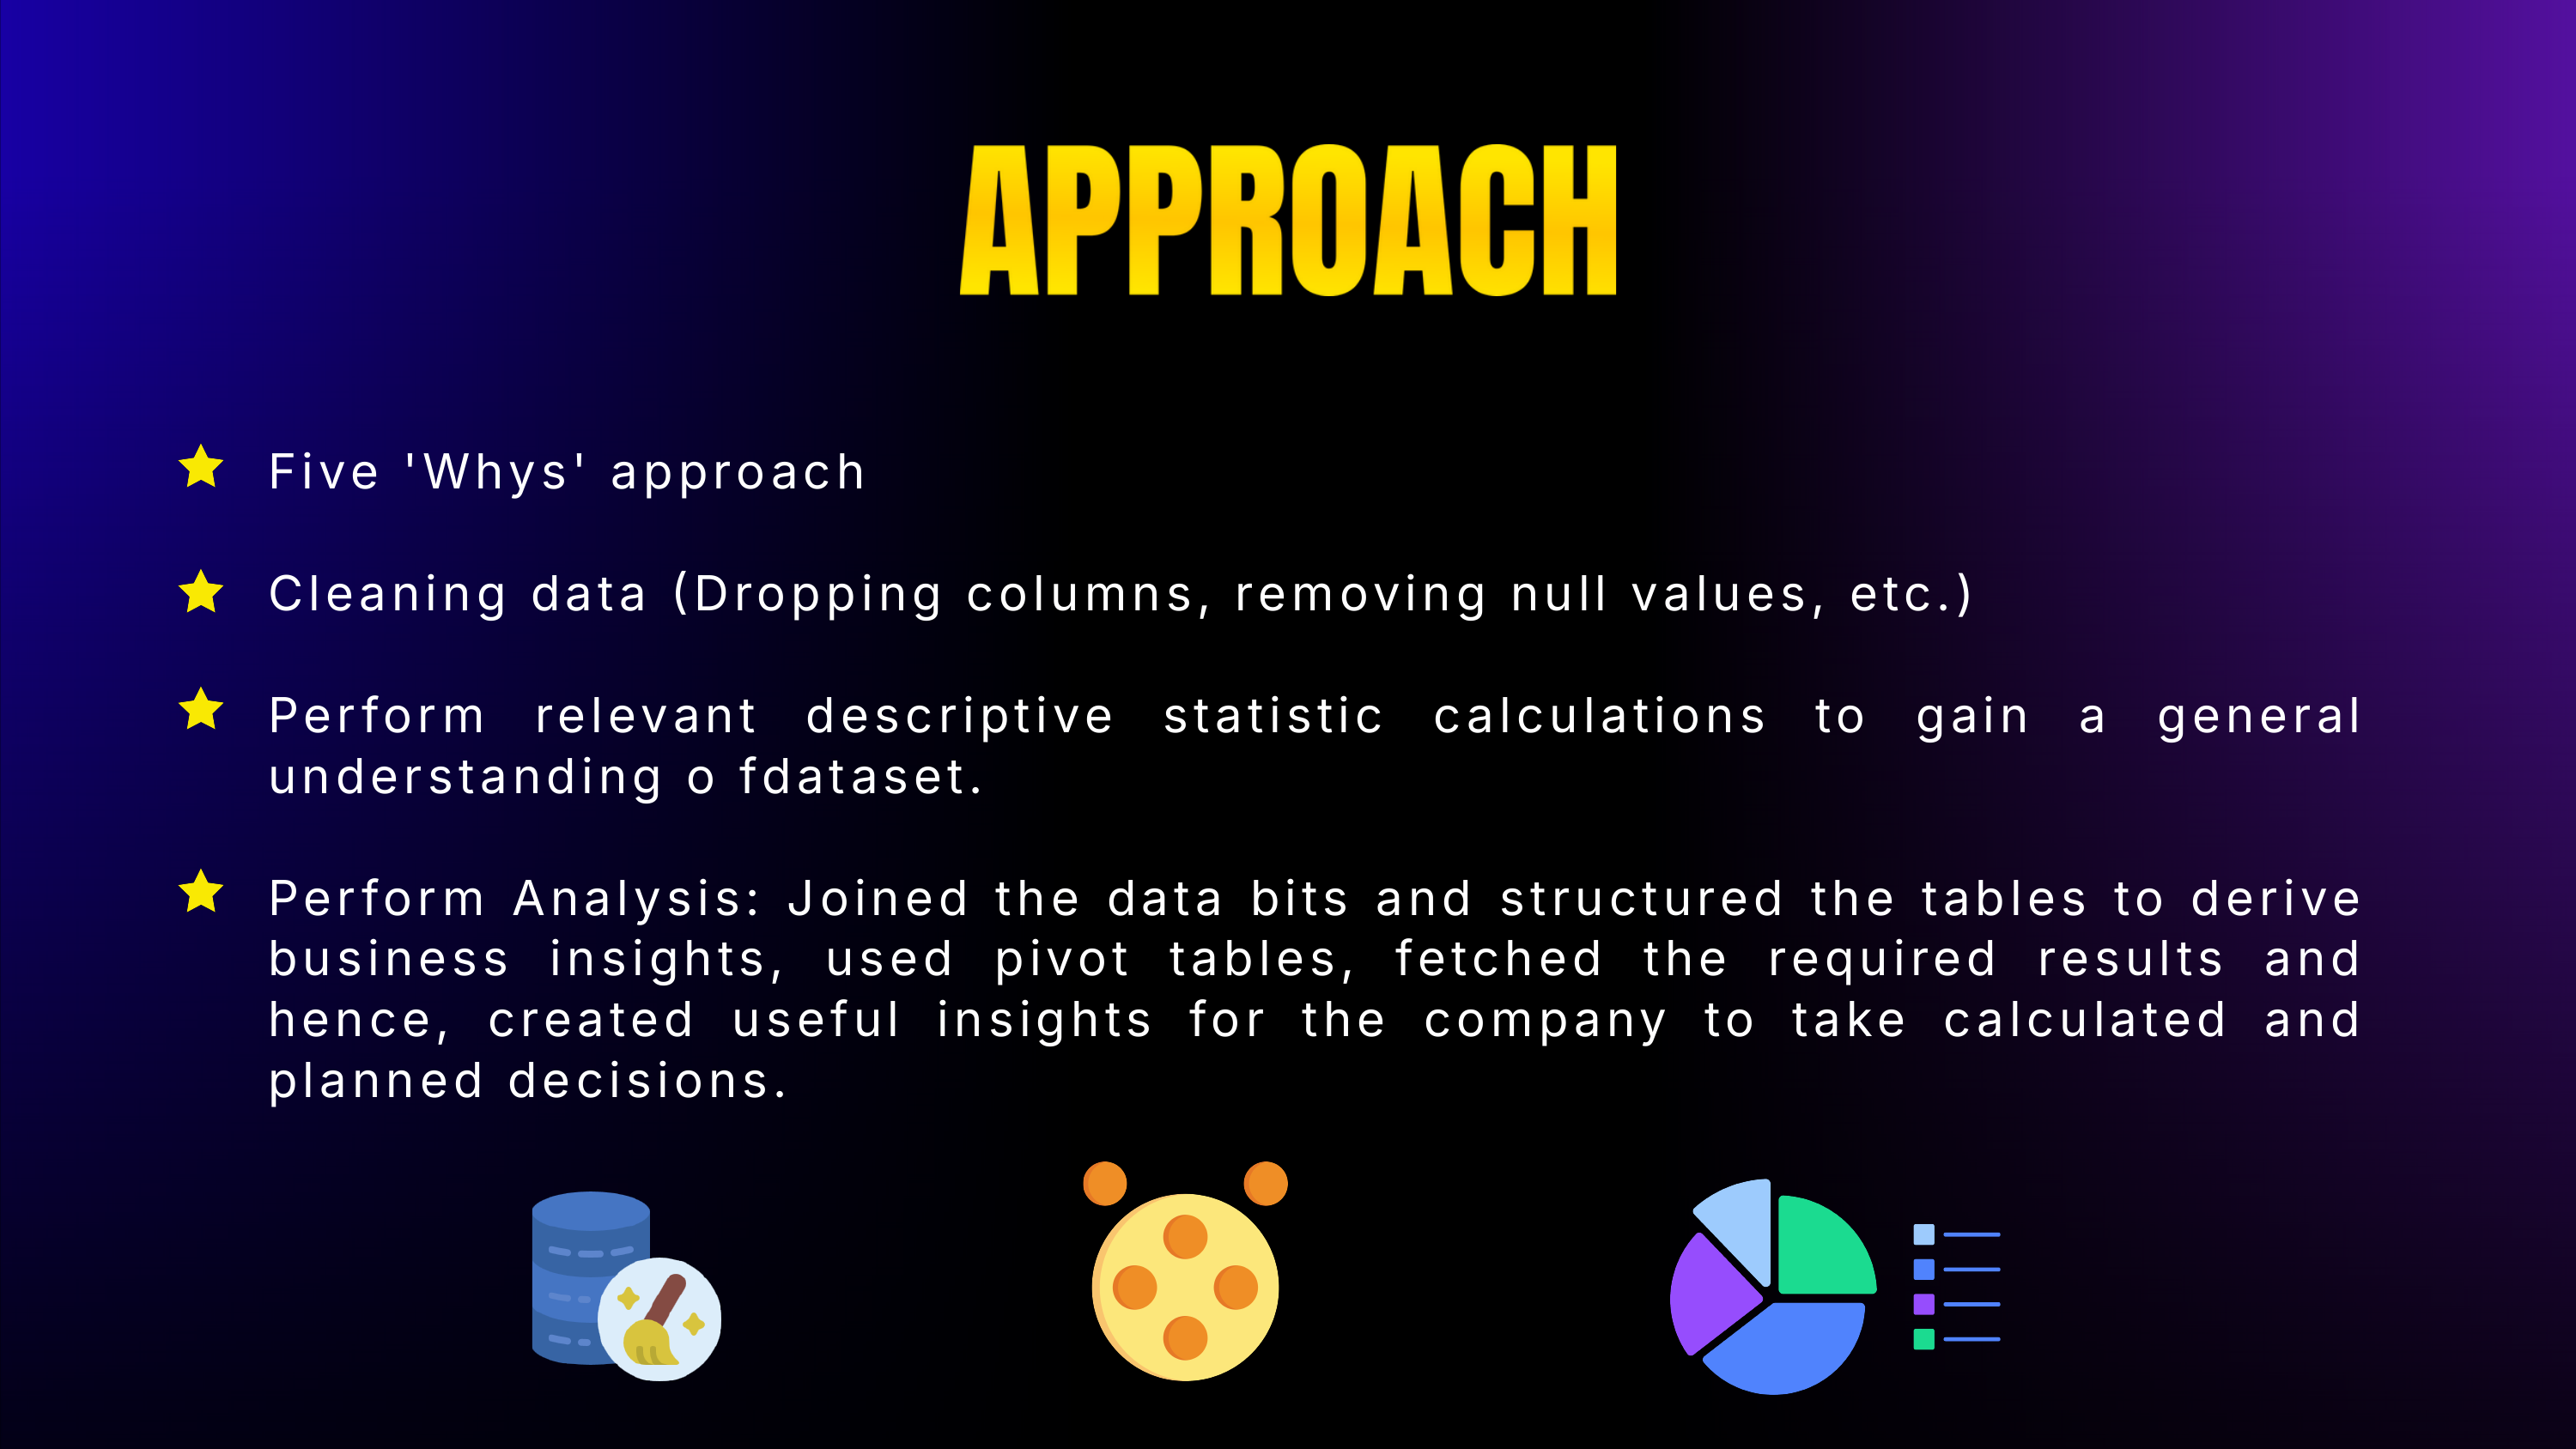

Five 'Whys' approach

Cleaning data (Dropping columns, removing null values, etc.)

Perform relevant descriptive statistic calculations to gain a general understanding o fdataset.

Perform Analysis: Joined the data bits and structured the tables to derive business insights, used pivot tables, fetched the required results and hence, created useful insights for the company to take calculated and planned decisions.